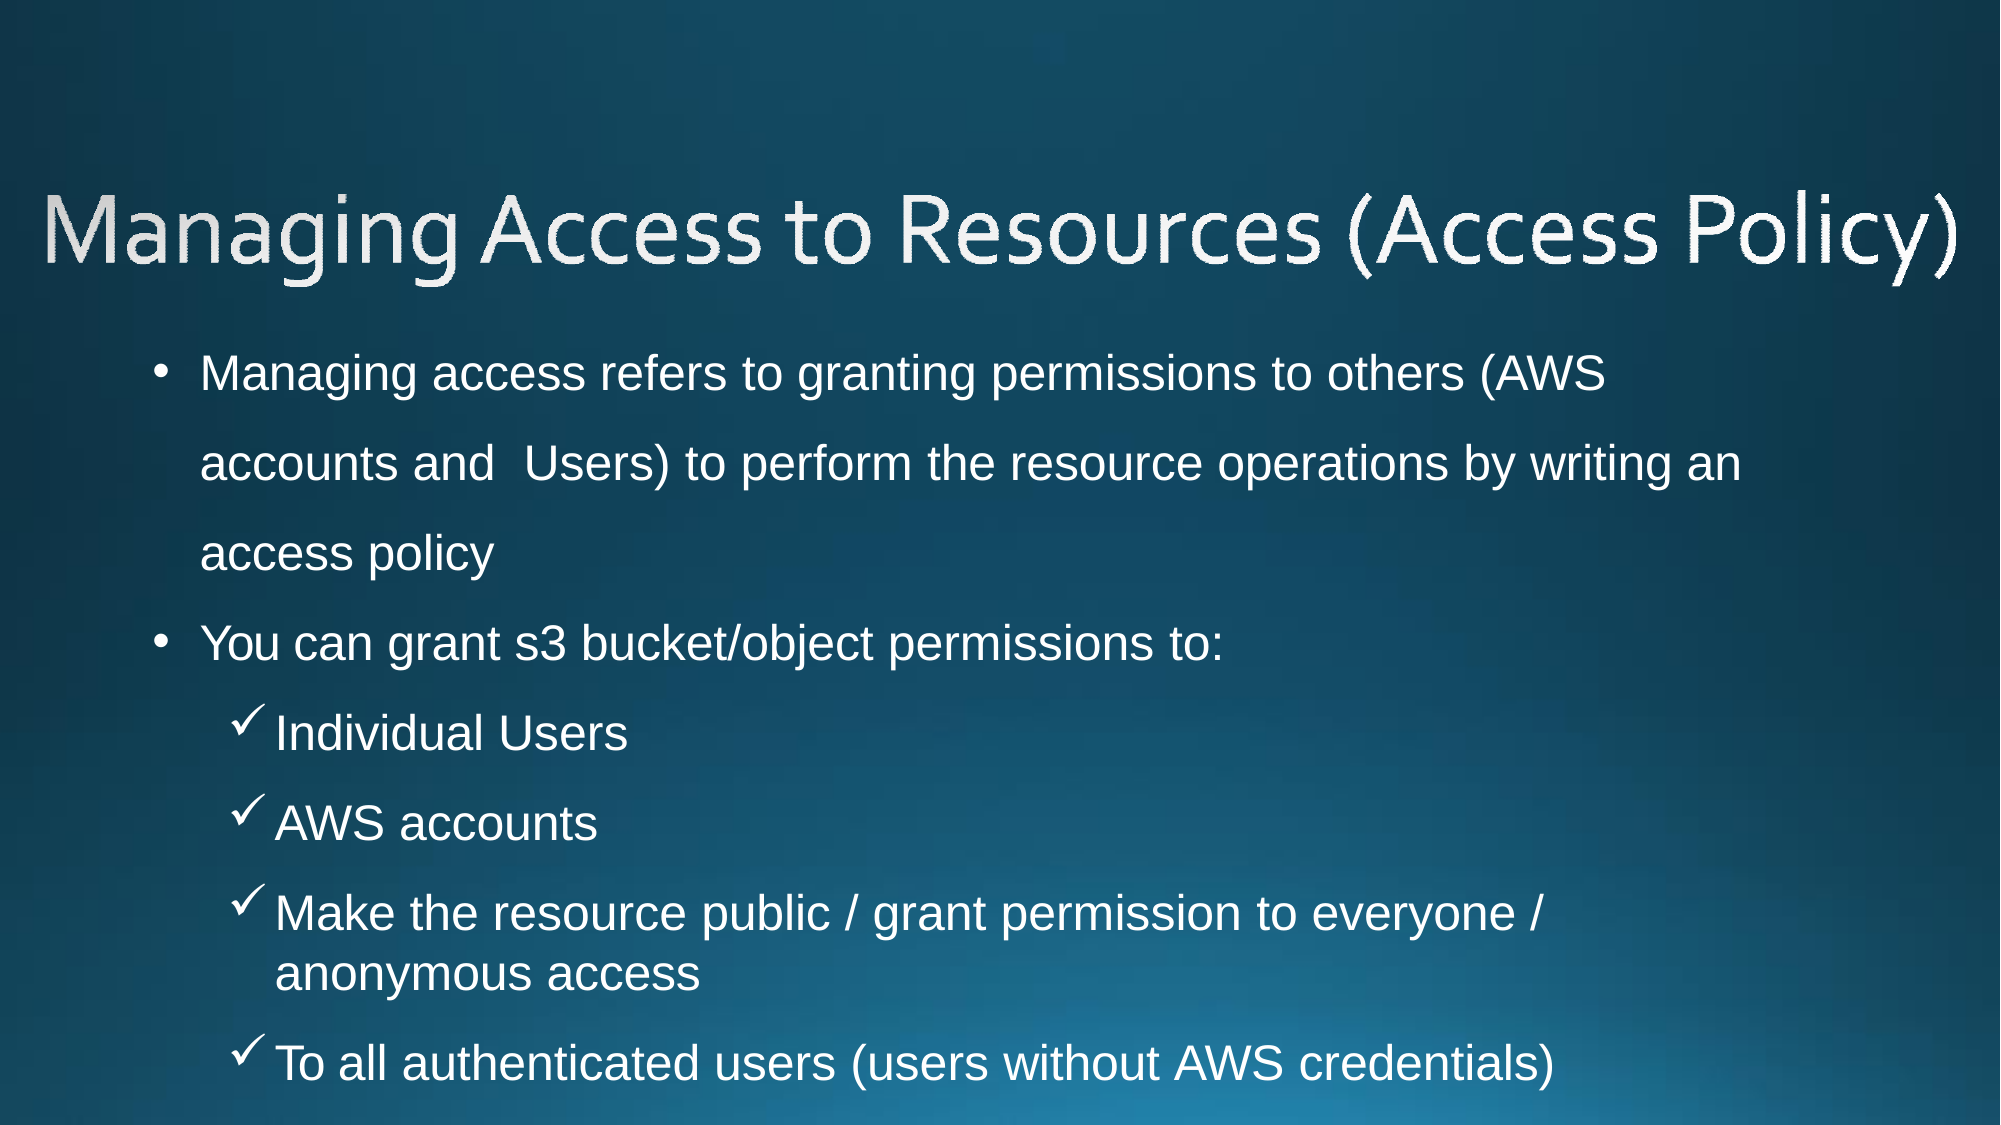

Managing access refers to granting permissions to others (AWS accounts and  Users) to perform the resource operations by writing an access policy
You can grant s3 bucket/object permissions to:
Individual Users
AWS accounts
Make the resource public / grant permission to everyone / anonymous access
To all authenticated users (users without AWS credentials)